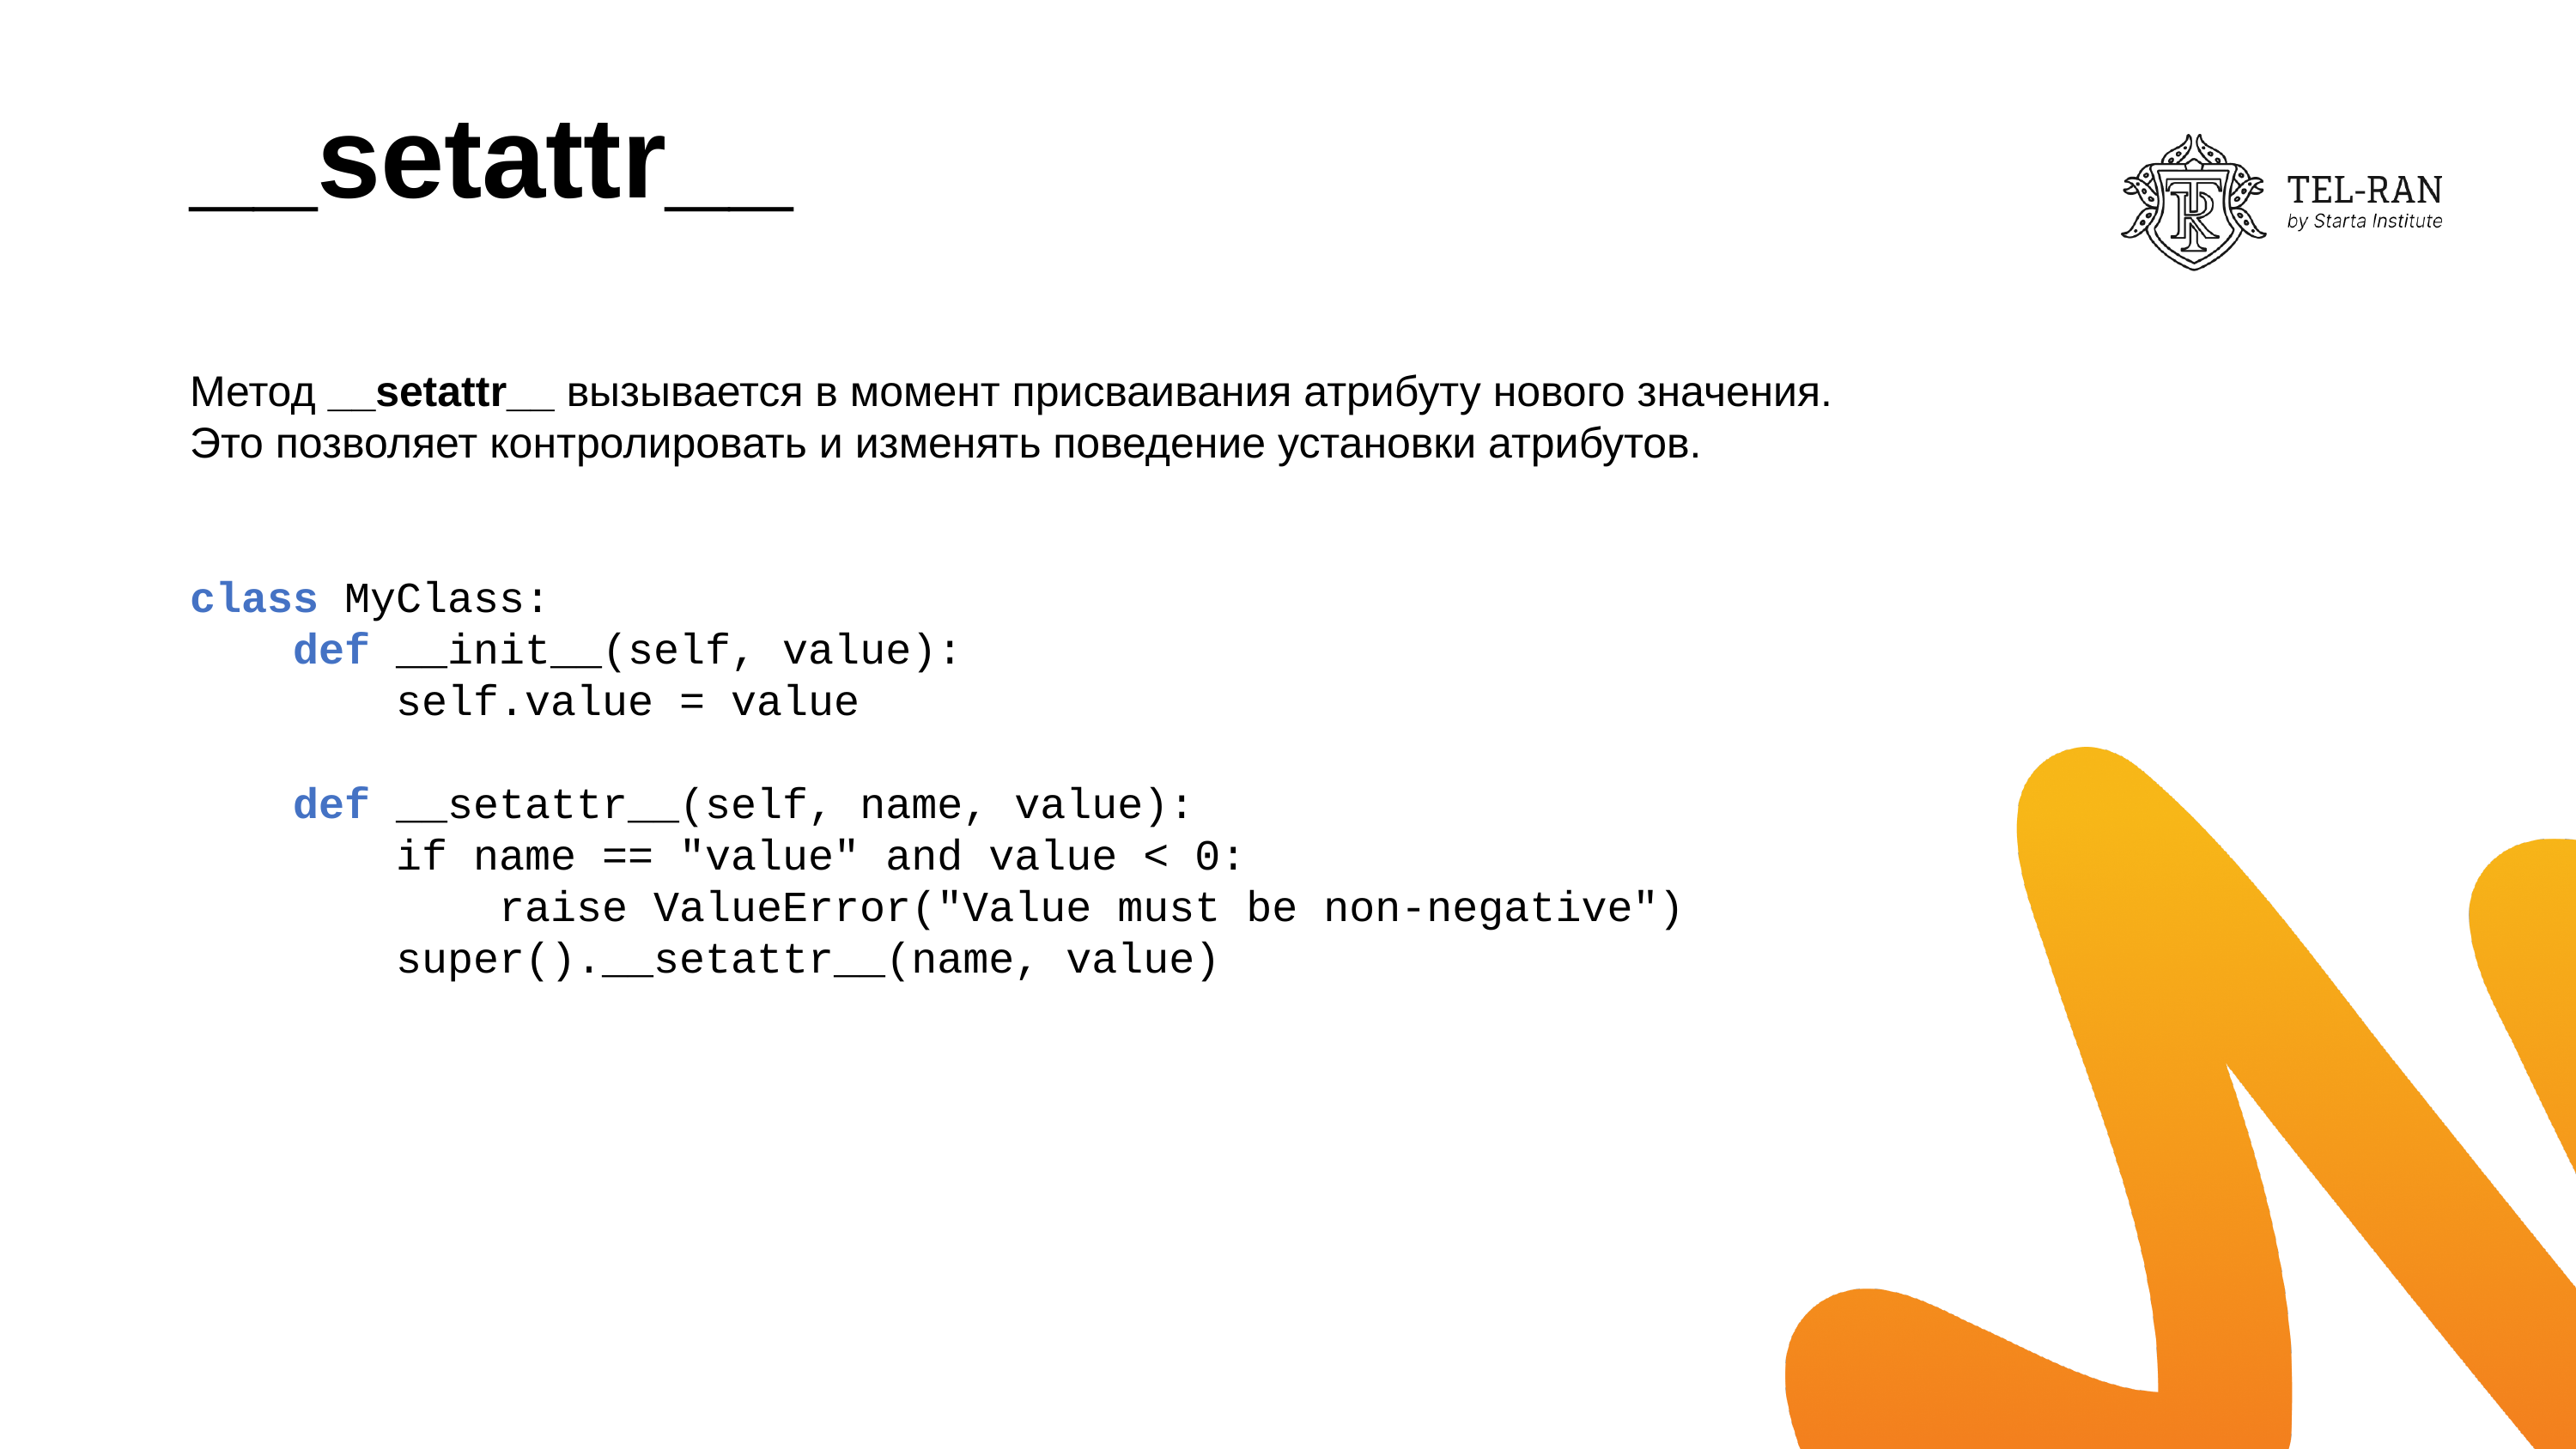

# __setattr__
Метод __setattr__ вызывается в момент присваивания атрибуту нового значения.
Это позволяет контролировать и изменять поведение установки атрибутов.

class MyClass:
    def __init__(self, value):
        self.value = value

    def __setattr__(self, name, value):
        if name == "value" and value < 0:
            raise ValueError("Value must be non-negative")
        super().__setattr__(name, value)